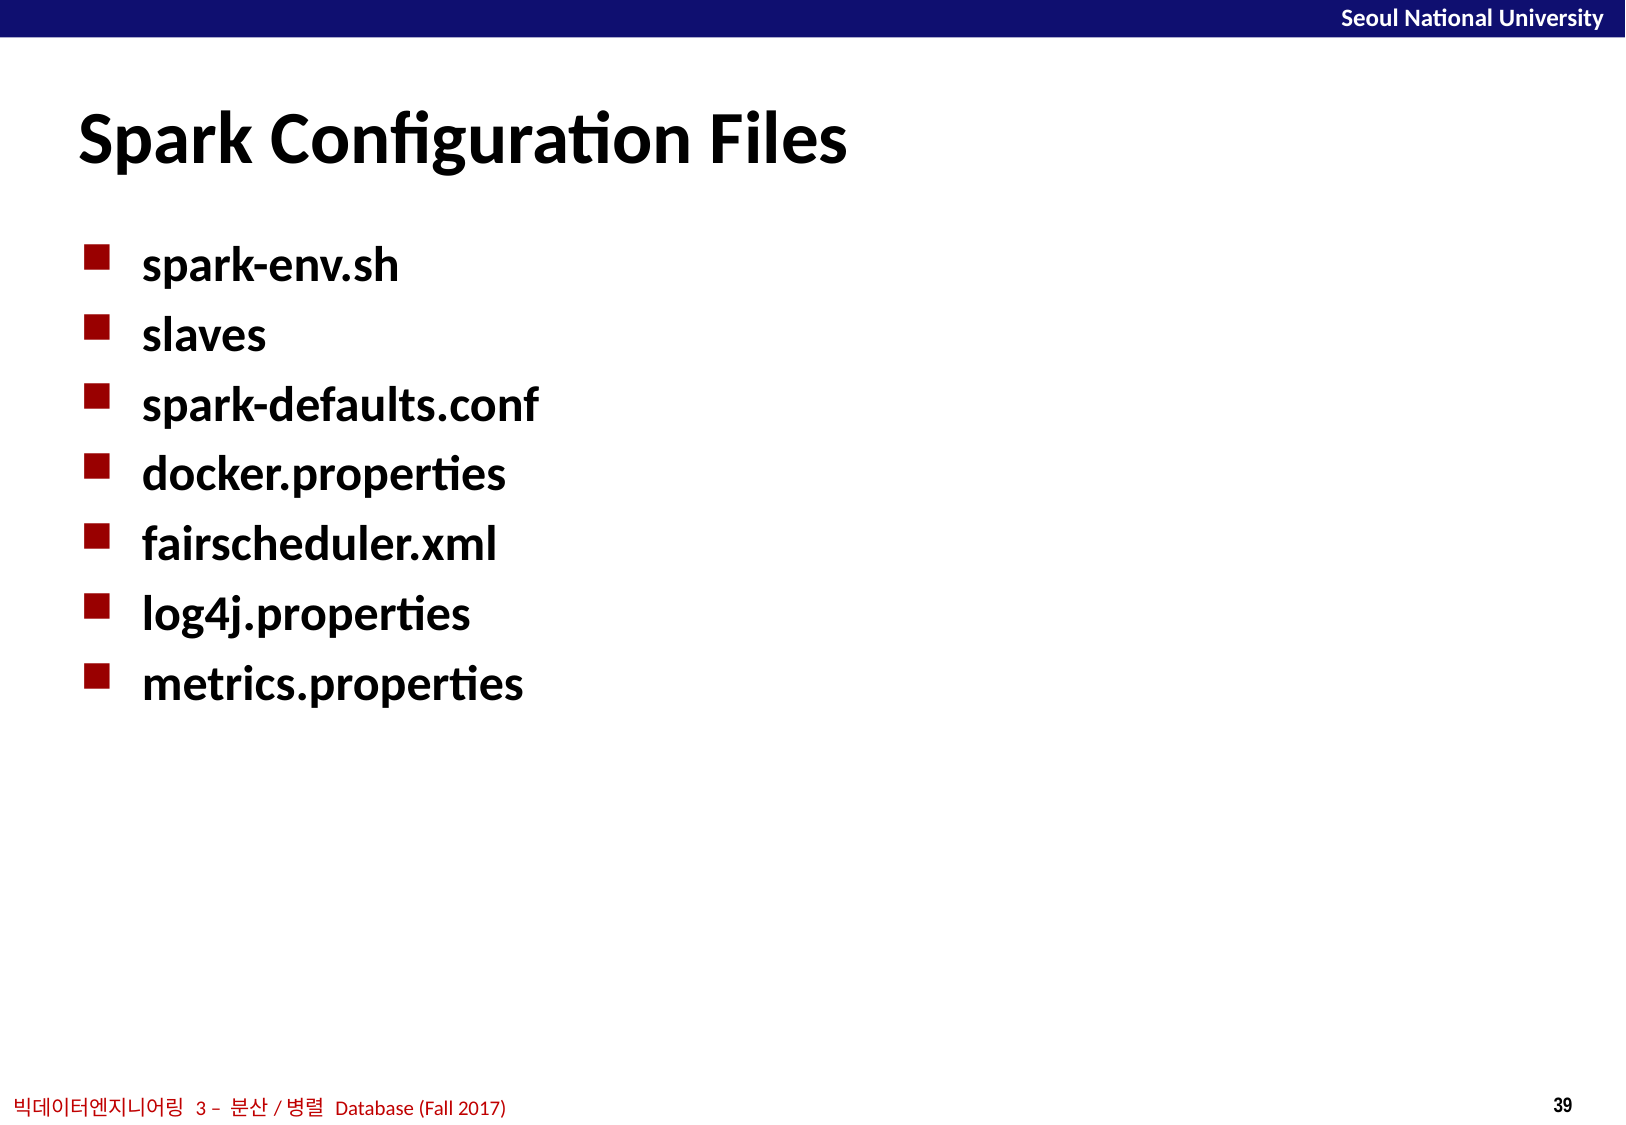

# Spark Configuration Files
spark-env.sh
slaves
spark-defaults.conf
docker.properties
fairscheduler.xml
log4j.properties
metrics.properties